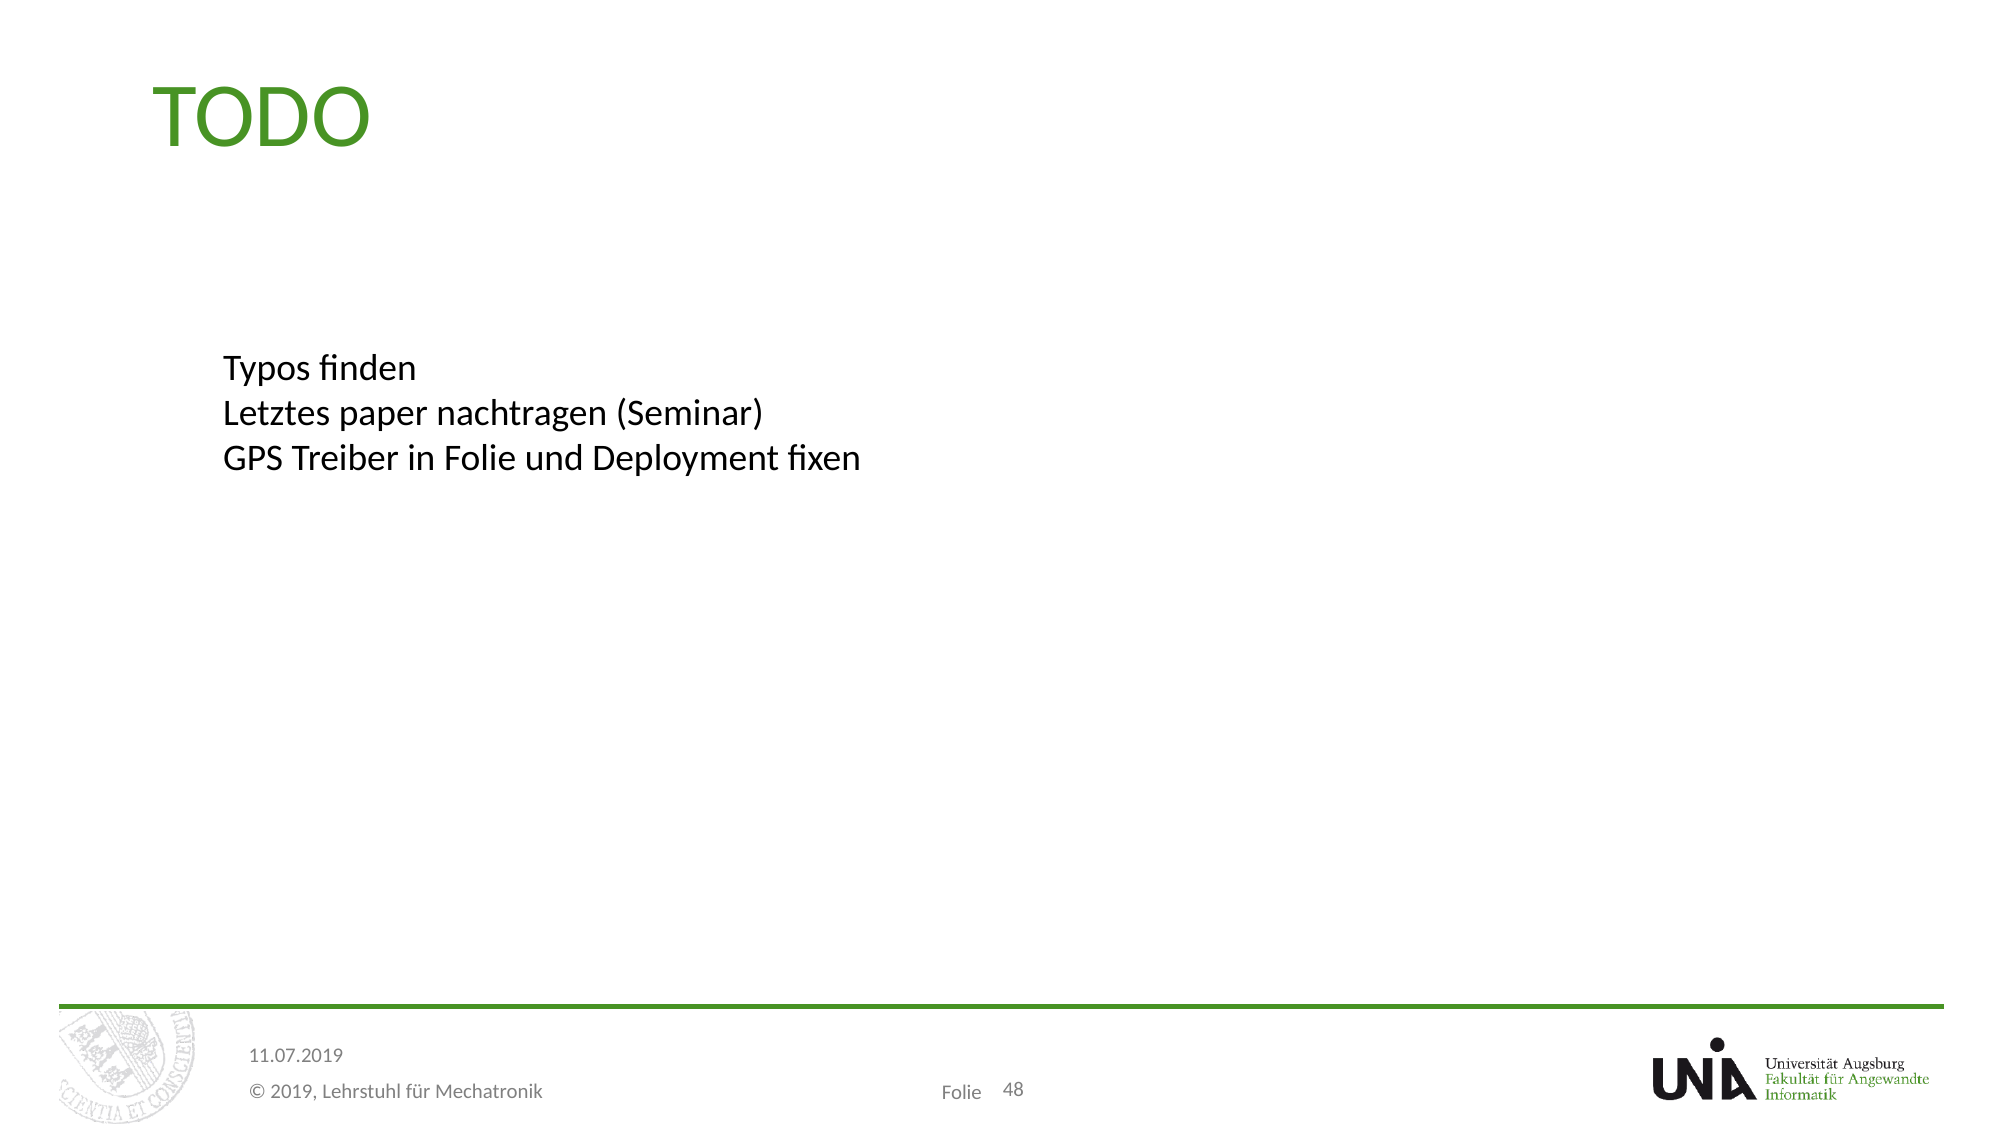

# TODO
Typos finden
Letztes paper nachtragen (Seminar)
GPS Treiber in Folie und Deployment fixen
48